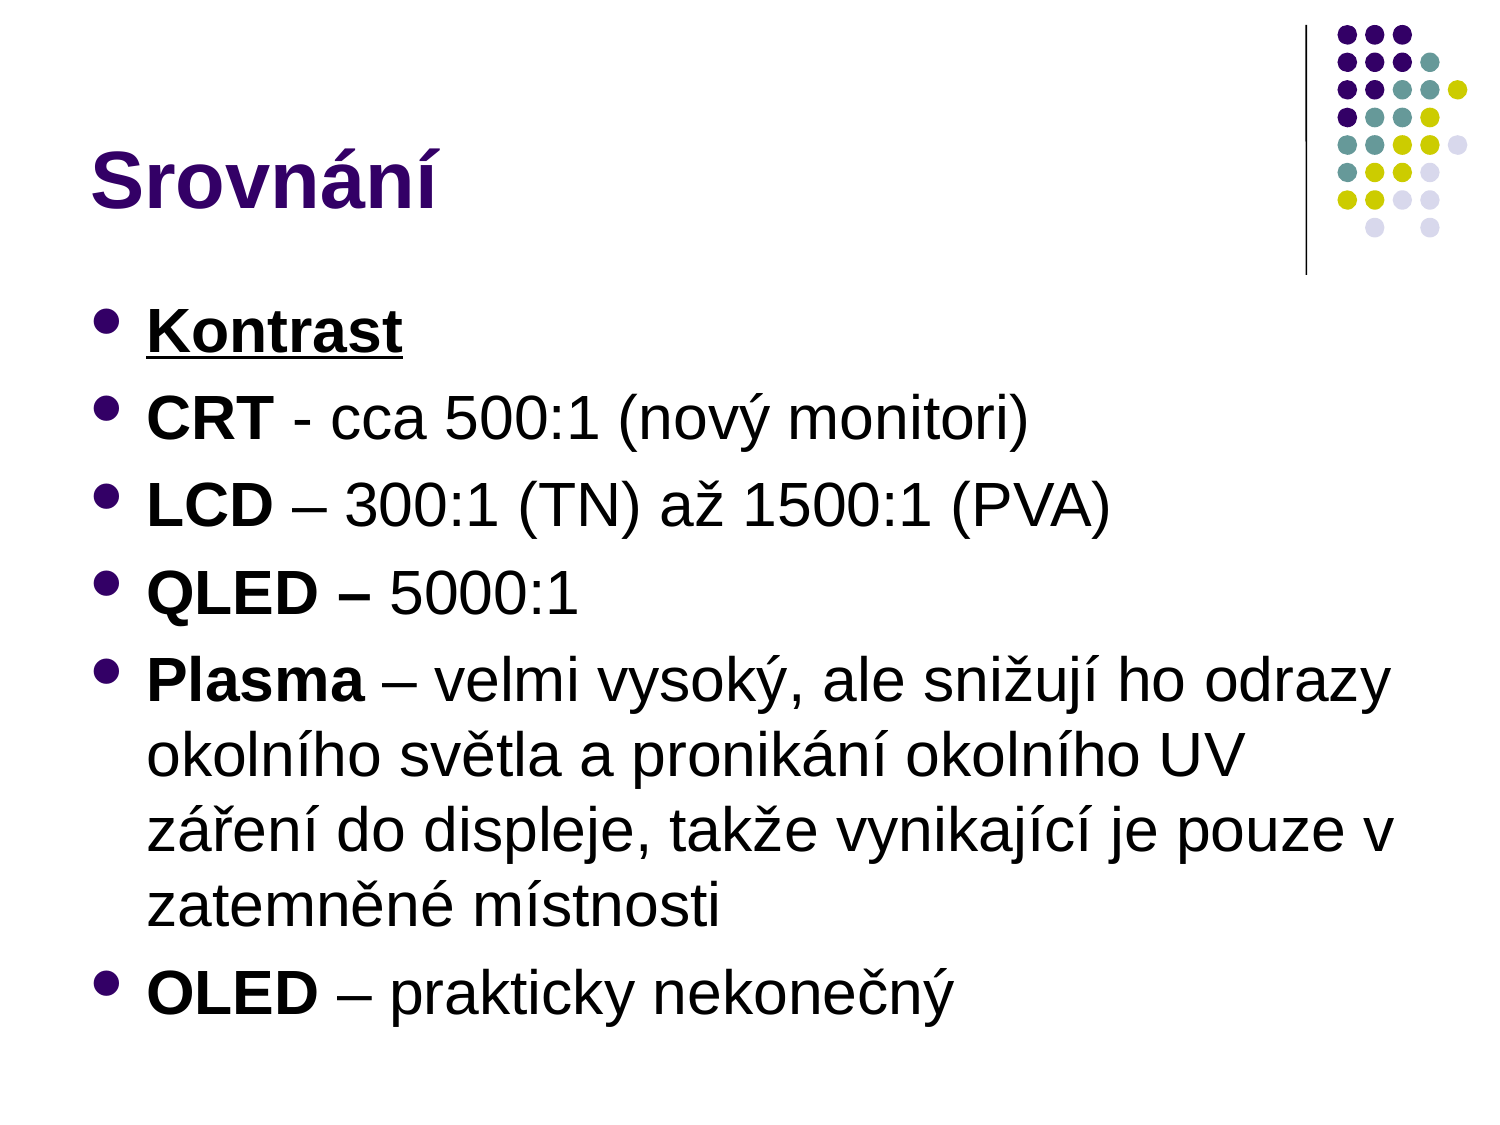

# Srovnání
Kontrast
CRT - cca 500:1 (nový monitori)
LCD – 300:1 (TN) až 1500:1 (PVA)
QLED – 5000:1
Plasma – velmi vysoký, ale snižují ho odrazy okolního světla a pronikání okolního UV záření do displeje, takže vynikající je pouze v zatemněné místnosti
OLED – prakticky nekonečný